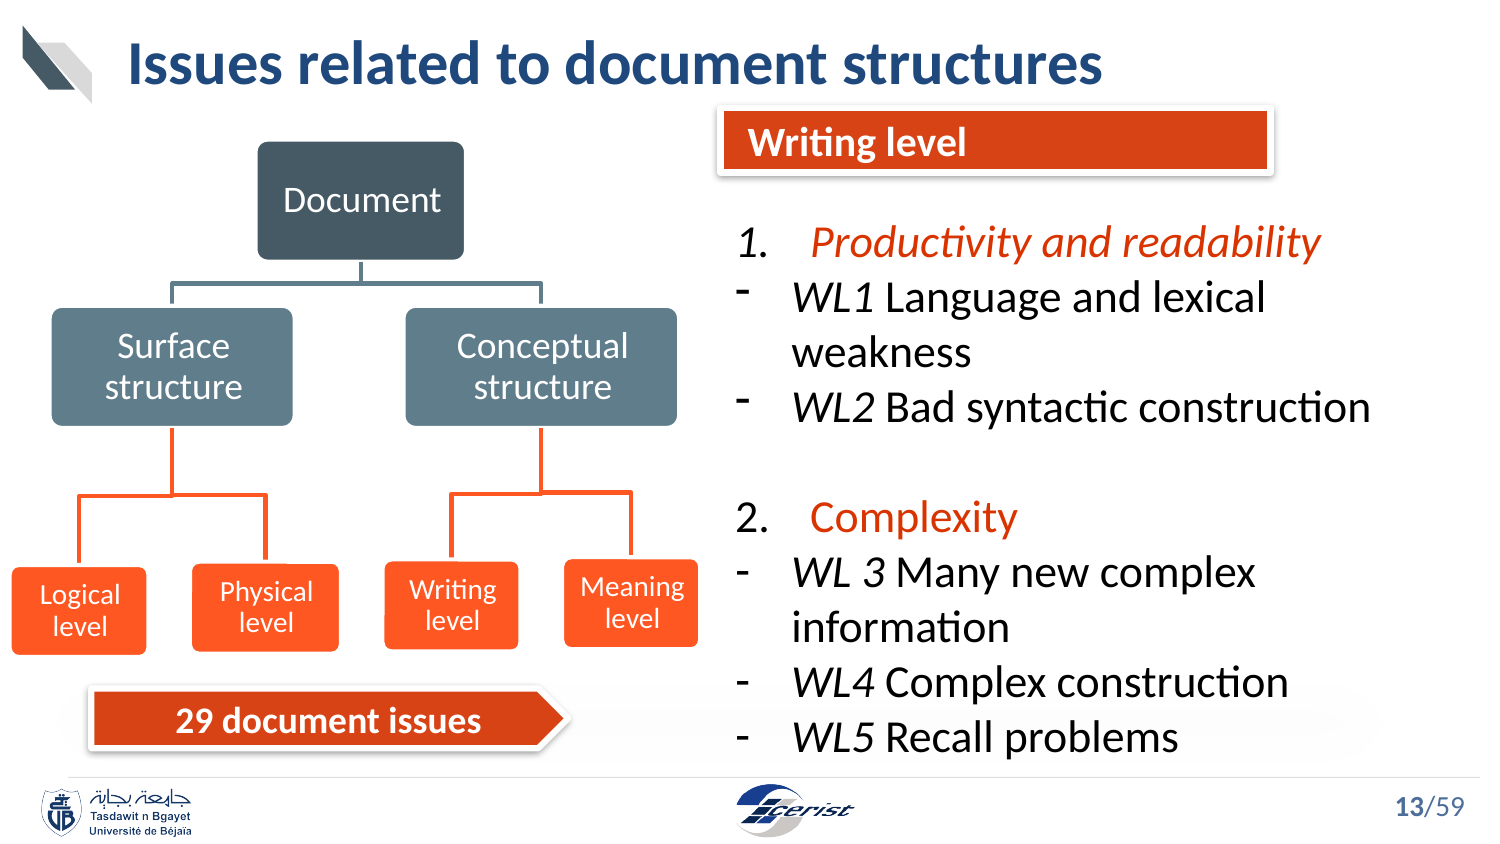

# Issues related to document structures
Writing level
Document
Surface structure
Logical level
Physical level
Conceptual structure
Writing level
Meaning level
Productivity and readability
WL1 Language and lexical weakness
WL2 Bad syntactic construction

Complexity
WL 3 Many new complex information
WL4 Complex construction
WL5 Recall problems
29 document issues
13/59